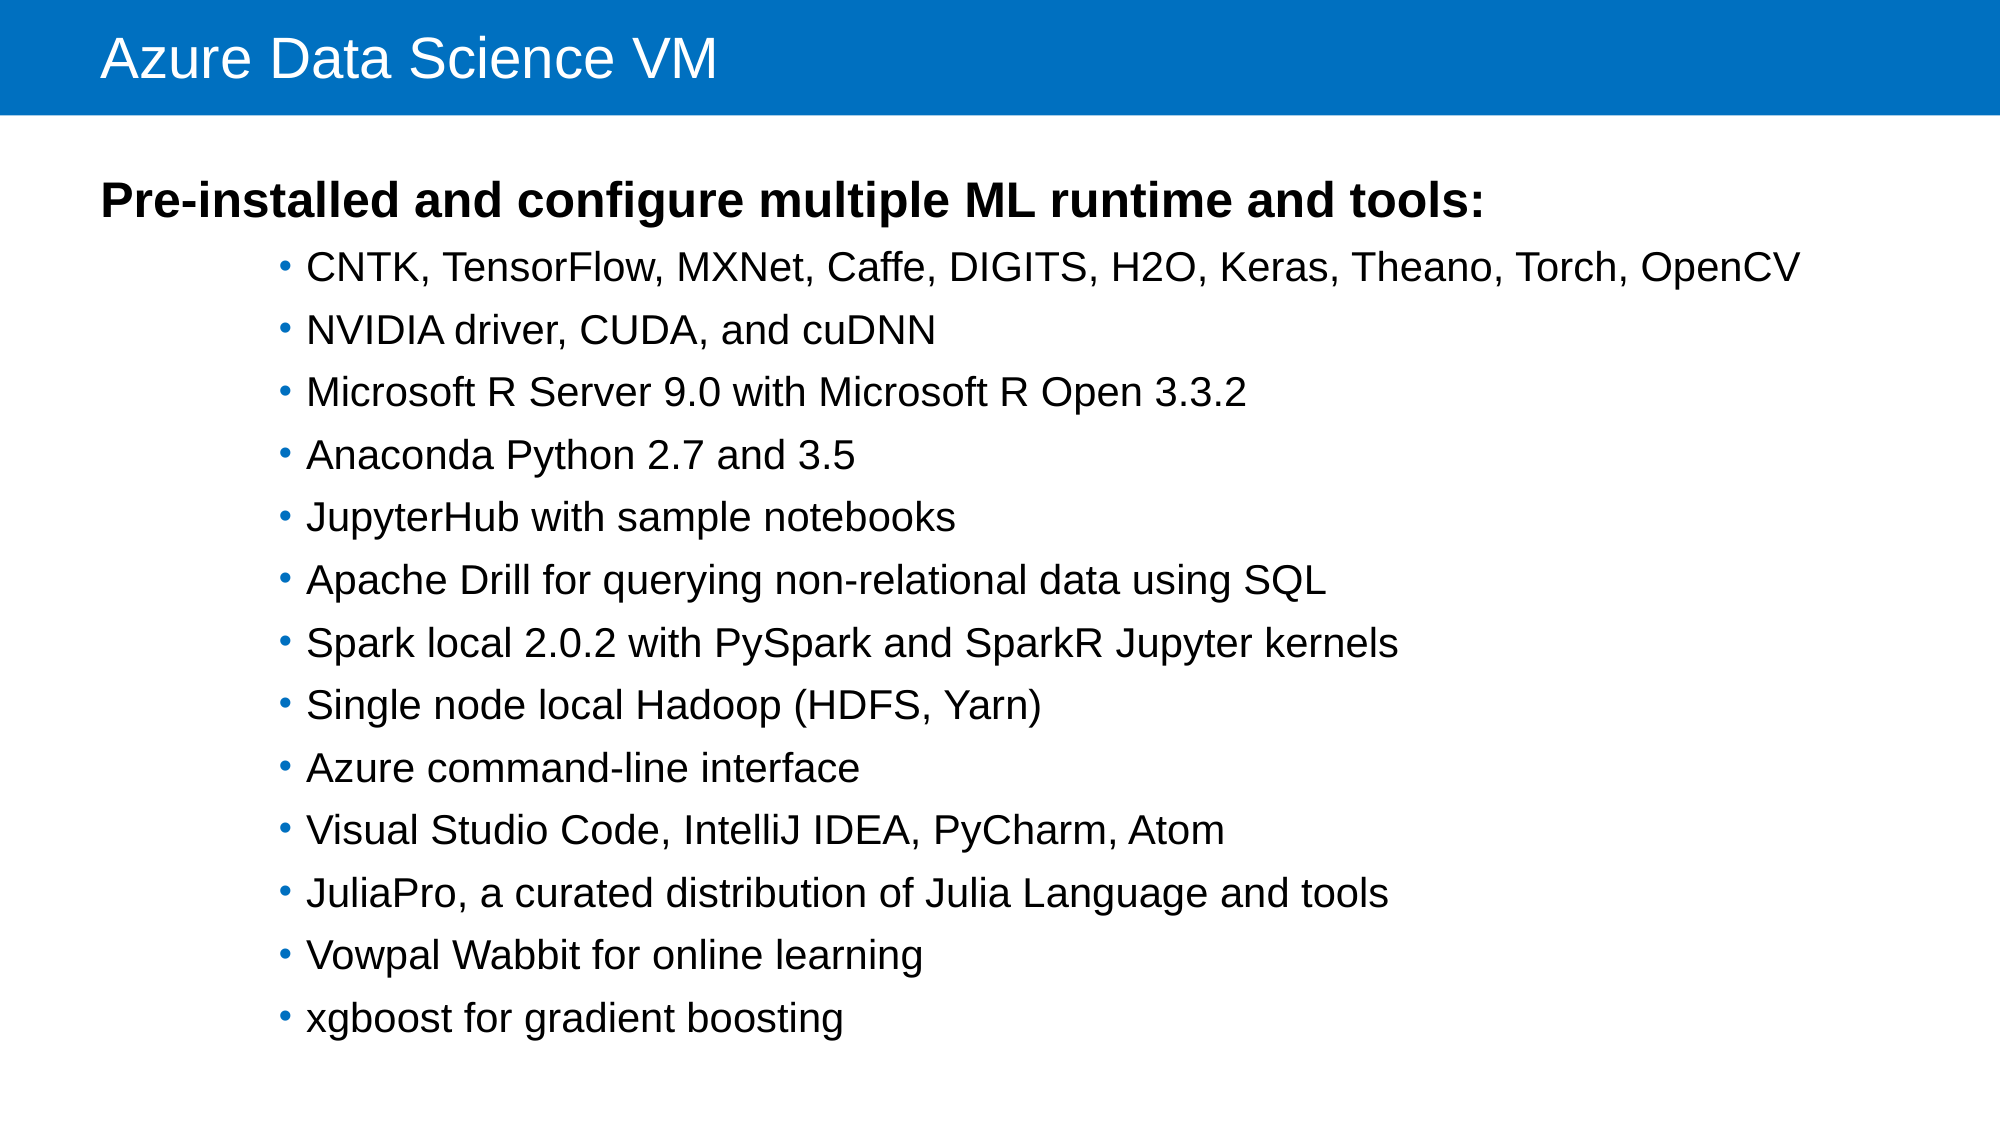

# Azure Data Science VM
Pre-installed and configure multiple ML runtime and tools:
CNTK, TensorFlow, MXNet, Caffe, DIGITS, H2O, Keras, Theano, Torch, OpenCV
NVIDIA driver, CUDA, and cuDNN
Microsoft R Server 9.0 with Microsoft R Open 3.3.2
Anaconda Python 2.7 and 3.5
JupyterHub with sample notebooks
Apache Drill for querying non-relational data using SQL
Spark local 2.0.2 with PySpark and SparkR Jupyter kernels
Single node local Hadoop (HDFS, Yarn)
Azure command-line interface
Visual Studio Code, IntelliJ IDEA, PyCharm, Atom
JuliaPro, a curated distribution of Julia Language and tools
Vowpal Wabbit for online learning
xgboost for gradient boosting